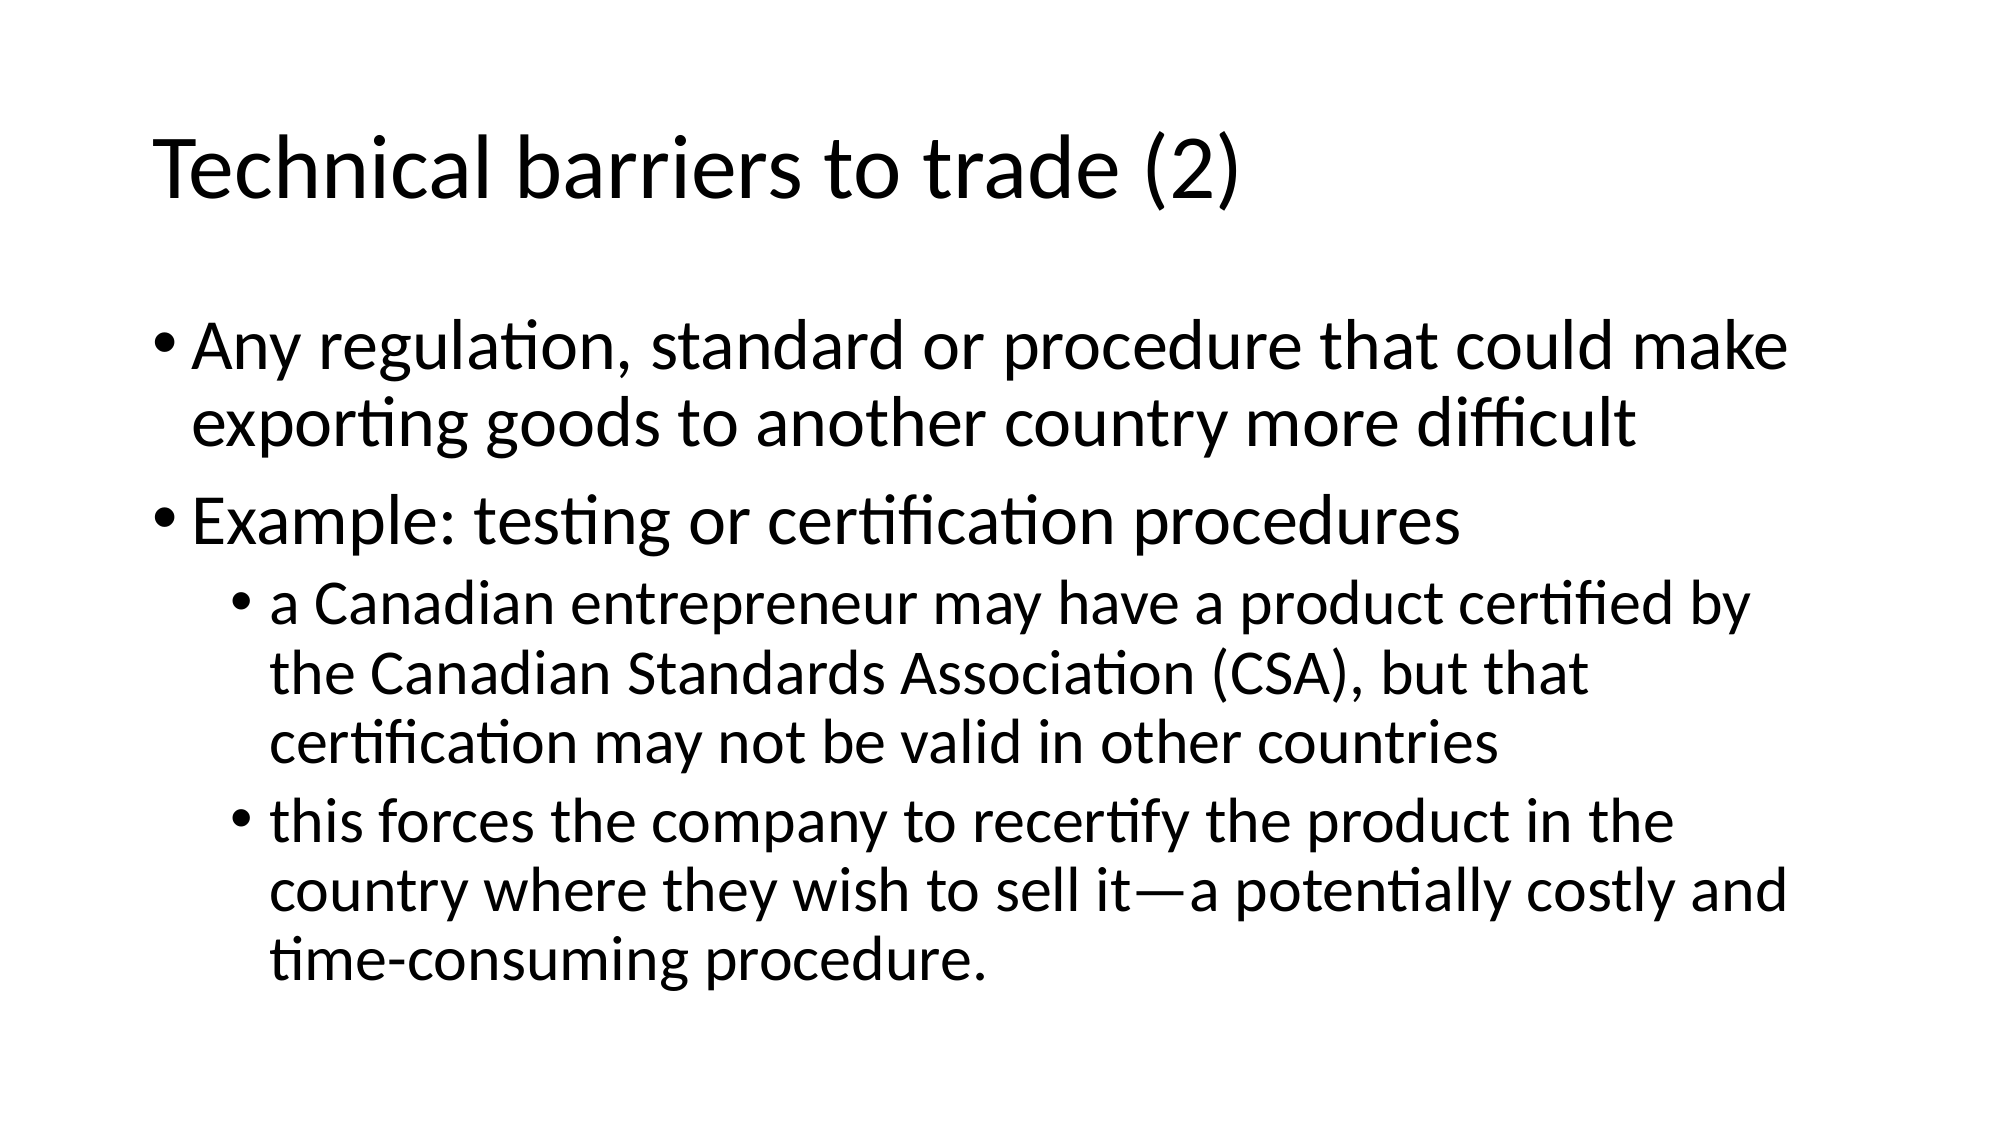

# Technical barriers to trade (2)
Any regulation, standard or procedure that could make exporting goods to another country more difficult
Example: testing or certification procedures
a Canadian entrepreneur may have a product certified by the Canadian Standards Association (CSA), but that certification may not be valid in other countries
this forces the company to recertify the product in the country where they wish to sell it—a potentially costly and time-consuming procedure.